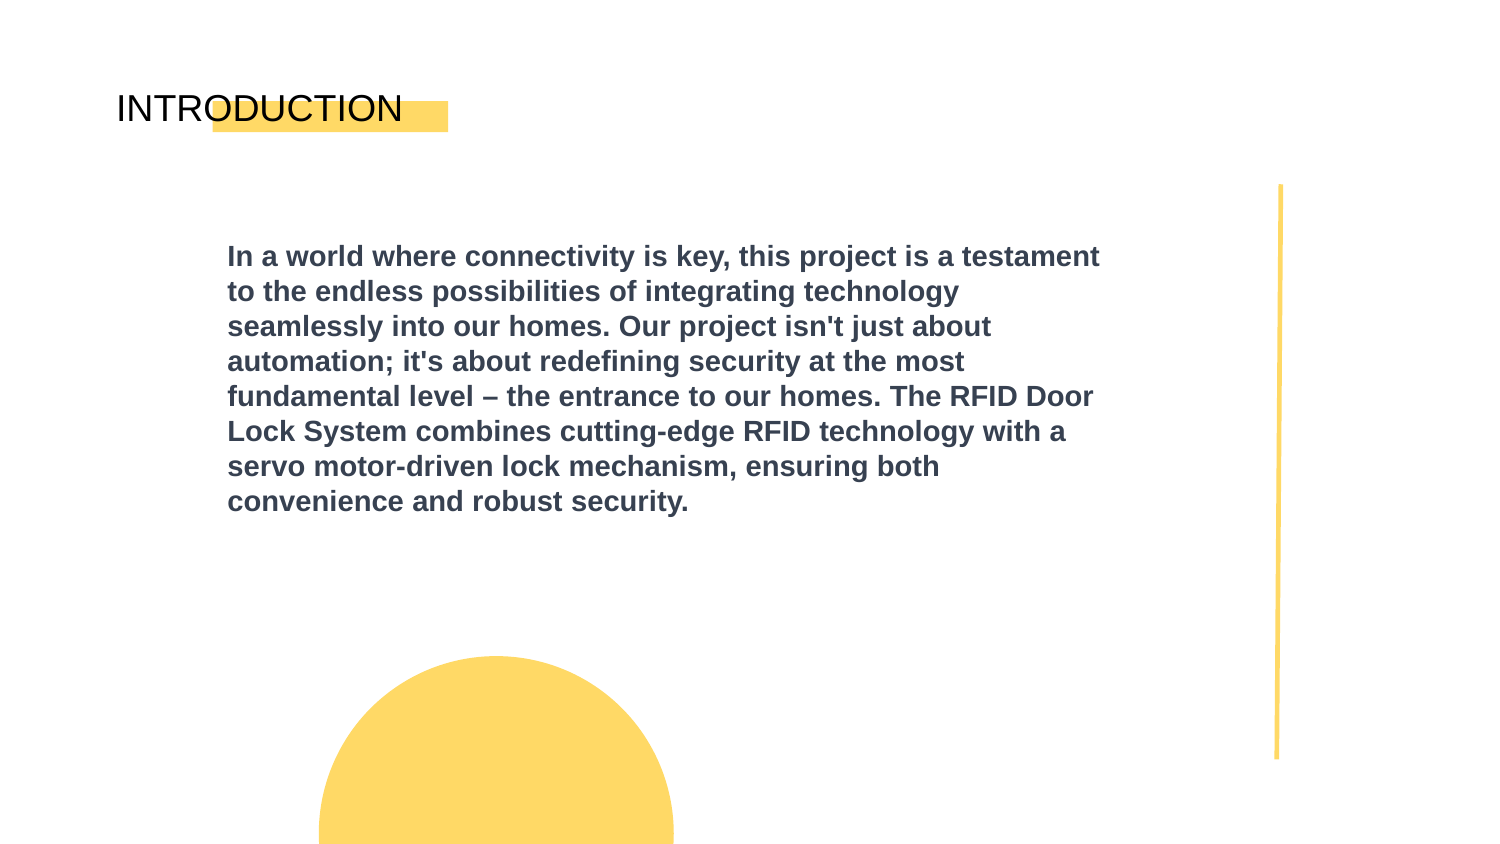

# INTRODUCTION

In a world where connectivity is key, this project is a testament to the endless possibilities of integrating technology seamlessly into our homes. Our project isn't just about automation; it's about redefining security at the most fundamental level – the entrance to our homes. The RFID Door Lock System combines cutting-edge RFID technology with a servo motor-driven lock mechanism, ensuring both convenience and robust security.